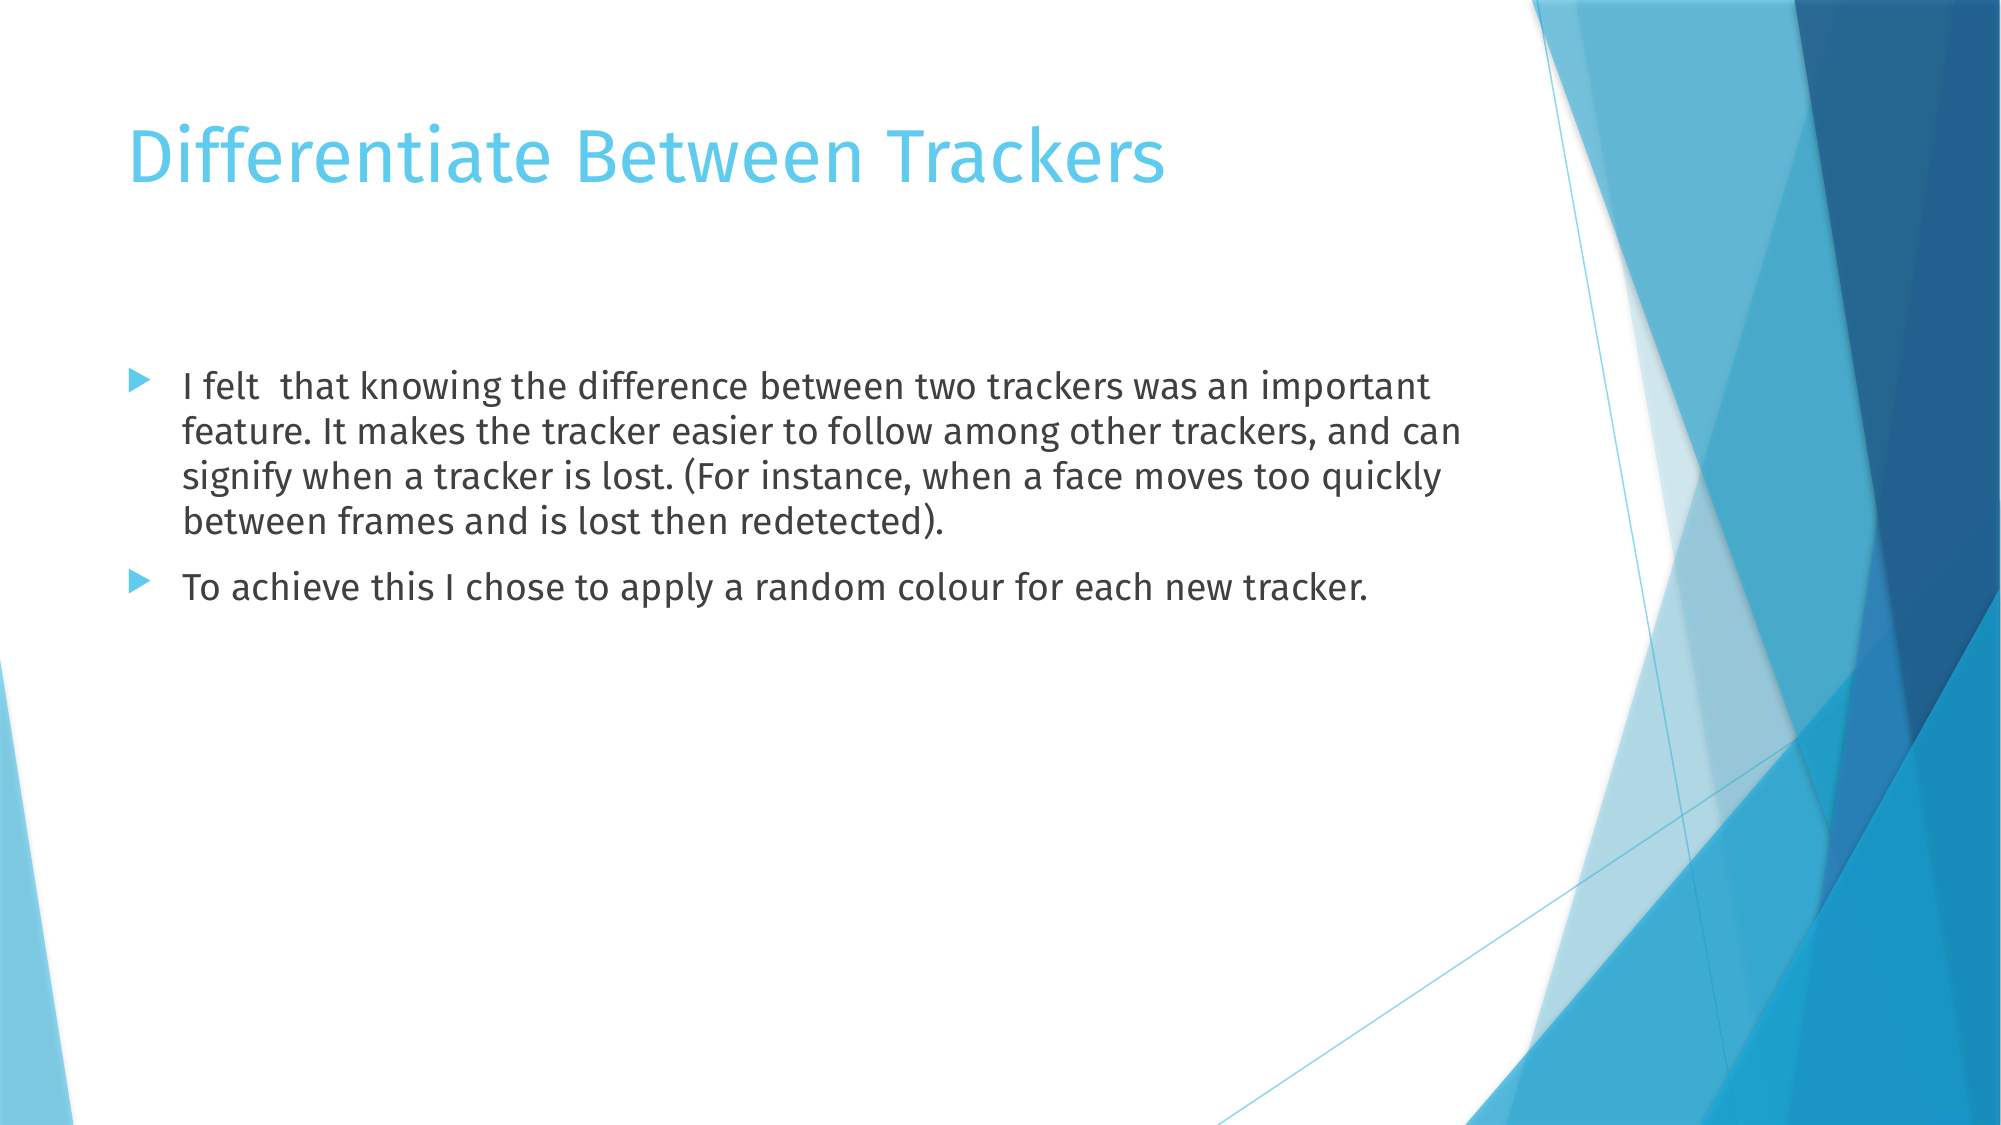

# Differentiate Between Trackers
I felt  that knowing the difference between two trackers was an important feature. It makes the tracker easier to follow among other trackers, and can signify when a tracker is lost. (For instance, when a face moves too quickly between frames and is lost then redetected).
To achieve this I chose to apply a random colour for each new tracker.